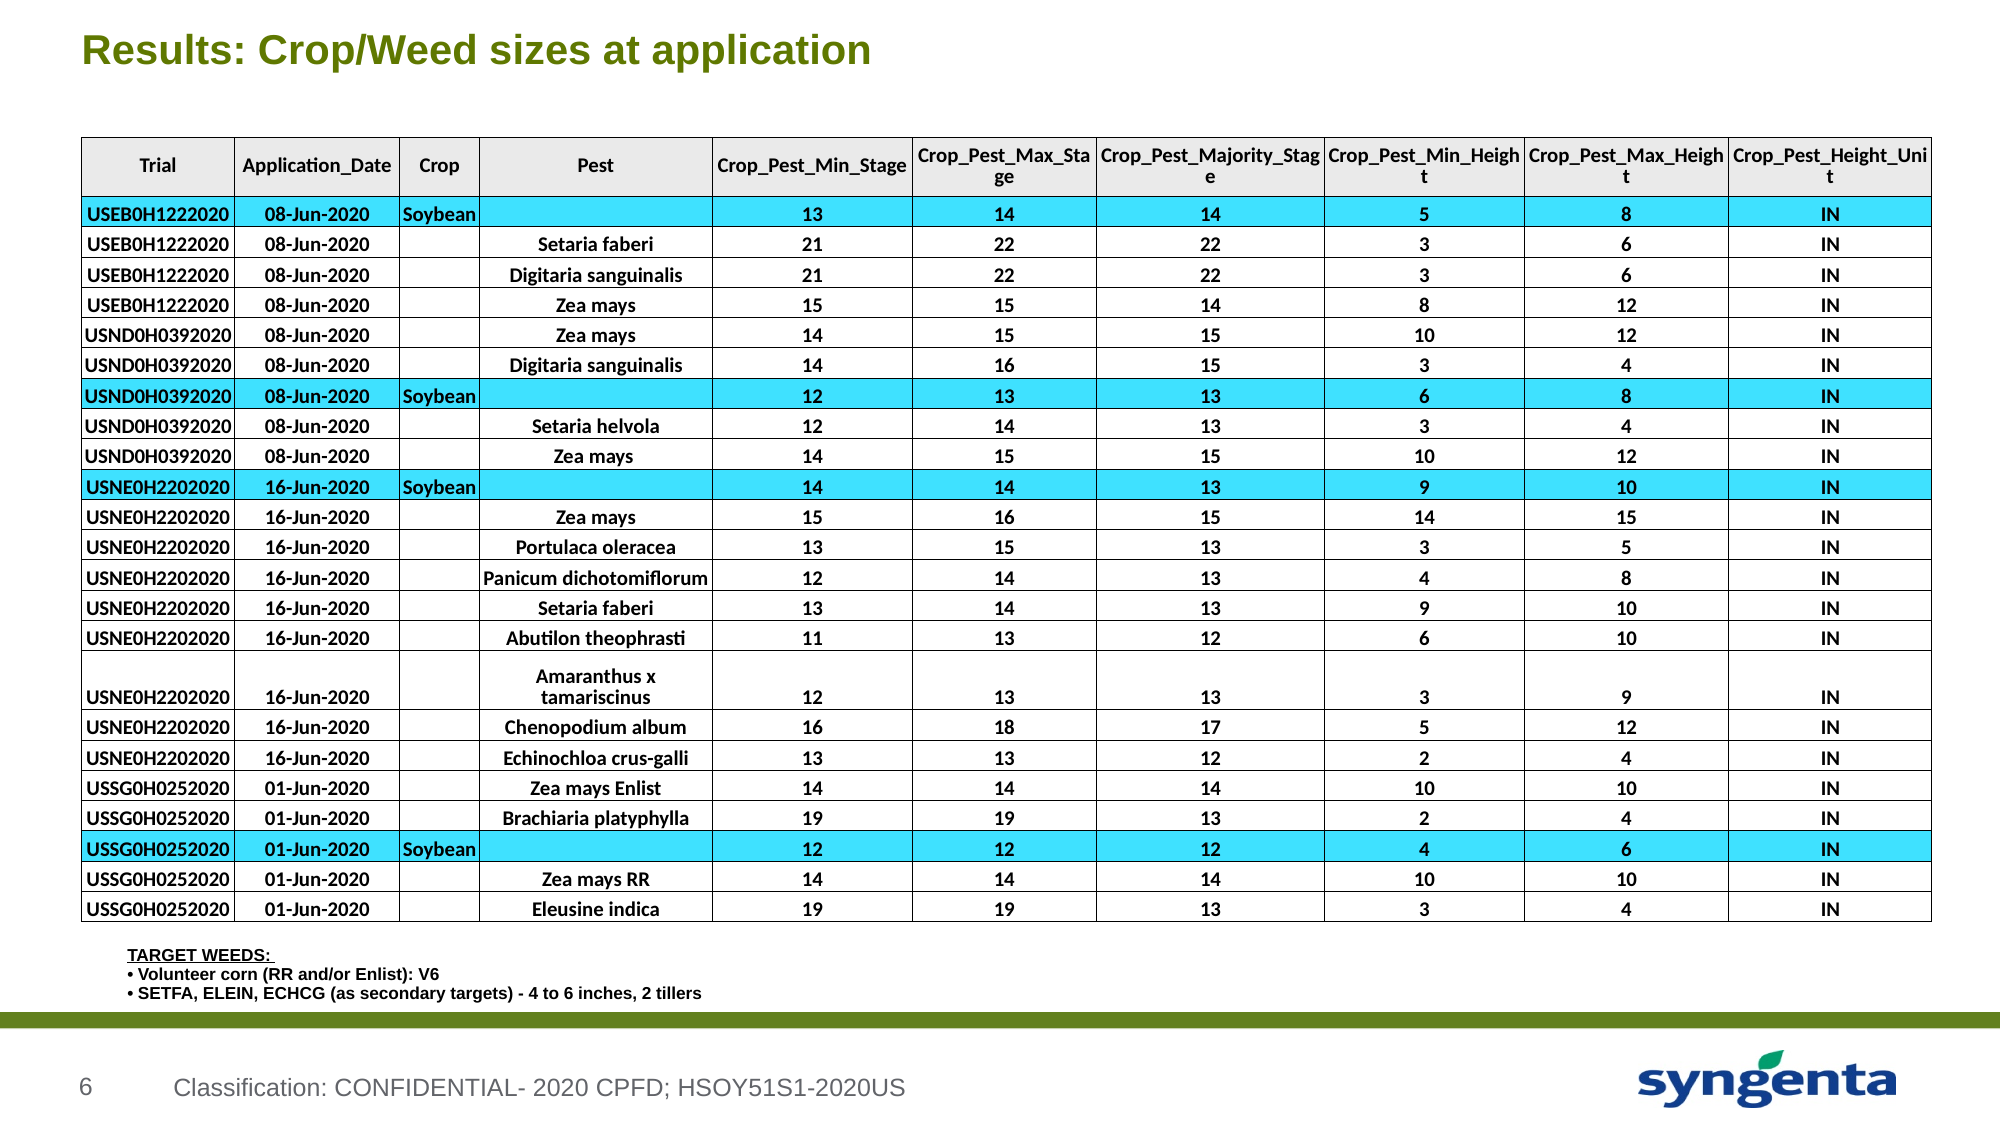

# Results: Crop/Weed sizes at application
| Trial | Application\_Date | Crop | Pest | Crop\_Pest\_Min\_Stage | Crop\_Pest\_Max\_Stage | Crop\_Pest\_Majority\_Stage | Crop\_Pest\_Min\_Height | Crop\_Pest\_Max\_Height | Crop\_Pest\_Height\_Unit |
| --- | --- | --- | --- | --- | --- | --- | --- | --- | --- |
| USEB0H1222020 | 08-Jun-2020 | Soybean |  | 13 | 14 | 14 | 5 | 8 | IN |
| USEB0H1222020 | 08-Jun-2020 |  | Setaria faberi | 21 | 22 | 22 | 3 | 6 | IN |
| USEB0H1222020 | 08-Jun-2020 |  | Digitaria sanguinalis | 21 | 22 | 22 | 3 | 6 | IN |
| USEB0H1222020 | 08-Jun-2020 |  | Zea mays | 15 | 15 | 14 | 8 | 12 | IN |
| USND0H0392020 | 08-Jun-2020 |  | Zea mays | 14 | 15 | 15 | 10 | 12 | IN |
| USND0H0392020 | 08-Jun-2020 |  | Digitaria sanguinalis | 14 | 16 | 15 | 3 | 4 | IN |
| USND0H0392020 | 08-Jun-2020 | Soybean |  | 12 | 13 | 13 | 6 | 8 | IN |
| USND0H0392020 | 08-Jun-2020 |  | Setaria helvola | 12 | 14 | 13 | 3 | 4 | IN |
| USND0H0392020 | 08-Jun-2020 |  | Zea mays | 14 | 15 | 15 | 10 | 12 | IN |
| USNE0H2202020 | 16-Jun-2020 | Soybean |  | 14 | 14 | 13 | 9 | 10 | IN |
| USNE0H2202020 | 16-Jun-2020 |  | Zea mays | 15 | 16 | 15 | 14 | 15 | IN |
| USNE0H2202020 | 16-Jun-2020 |  | Portulaca oleracea | 13 | 15 | 13 | 3 | 5 | IN |
| USNE0H2202020 | 16-Jun-2020 |  | Panicum dichotomiflorum | 12 | 14 | 13 | 4 | 8 | IN |
| USNE0H2202020 | 16-Jun-2020 |  | Setaria faberi | 13 | 14 | 13 | 9 | 10 | IN |
| USNE0H2202020 | 16-Jun-2020 |  | Abutilon theophrasti | 11 | 13 | 12 | 6 | 10 | IN |
| USNE0H2202020 | 16-Jun-2020 |  | Amaranthus x tamariscinus | 12 | 13 | 13 | 3 | 9 | IN |
| USNE0H2202020 | 16-Jun-2020 |  | Chenopodium album | 16 | 18 | 17 | 5 | 12 | IN |
| USNE0H2202020 | 16-Jun-2020 |  | Echinochloa crus-galli | 13 | 13 | 12 | 2 | 4 | IN |
| USSG0H0252020 | 01-Jun-2020 |  | Zea mays Enlist | 14 | 14 | 14 | 10 | 10 | IN |
| USSG0H0252020 | 01-Jun-2020 |  | Brachiaria platyphylla | 19 | 19 | 13 | 2 | 4 | IN |
| USSG0H0252020 | 01-Jun-2020 | Soybean |  | 12 | 12 | 12 | 4 | 6 | IN |
| USSG0H0252020 | 01-Jun-2020 |  | Zea mays RR | 14 | 14 | 14 | 10 | 10 | IN |
| USSG0H0252020 | 01-Jun-2020 |  | Eleusine indica | 19 | 19 | 13 | 3 | 4 | IN |

TARGET WEEDS:
• Volunteer corn (RR and/or Enlist): V6
• SETFA, ELEIN, ECHCG (as secondary targets) - 4 to 6 inches, 2 tillers
Classification: CONFIDENTIAL- 2020 CPFD; HSOY51S1-2020US